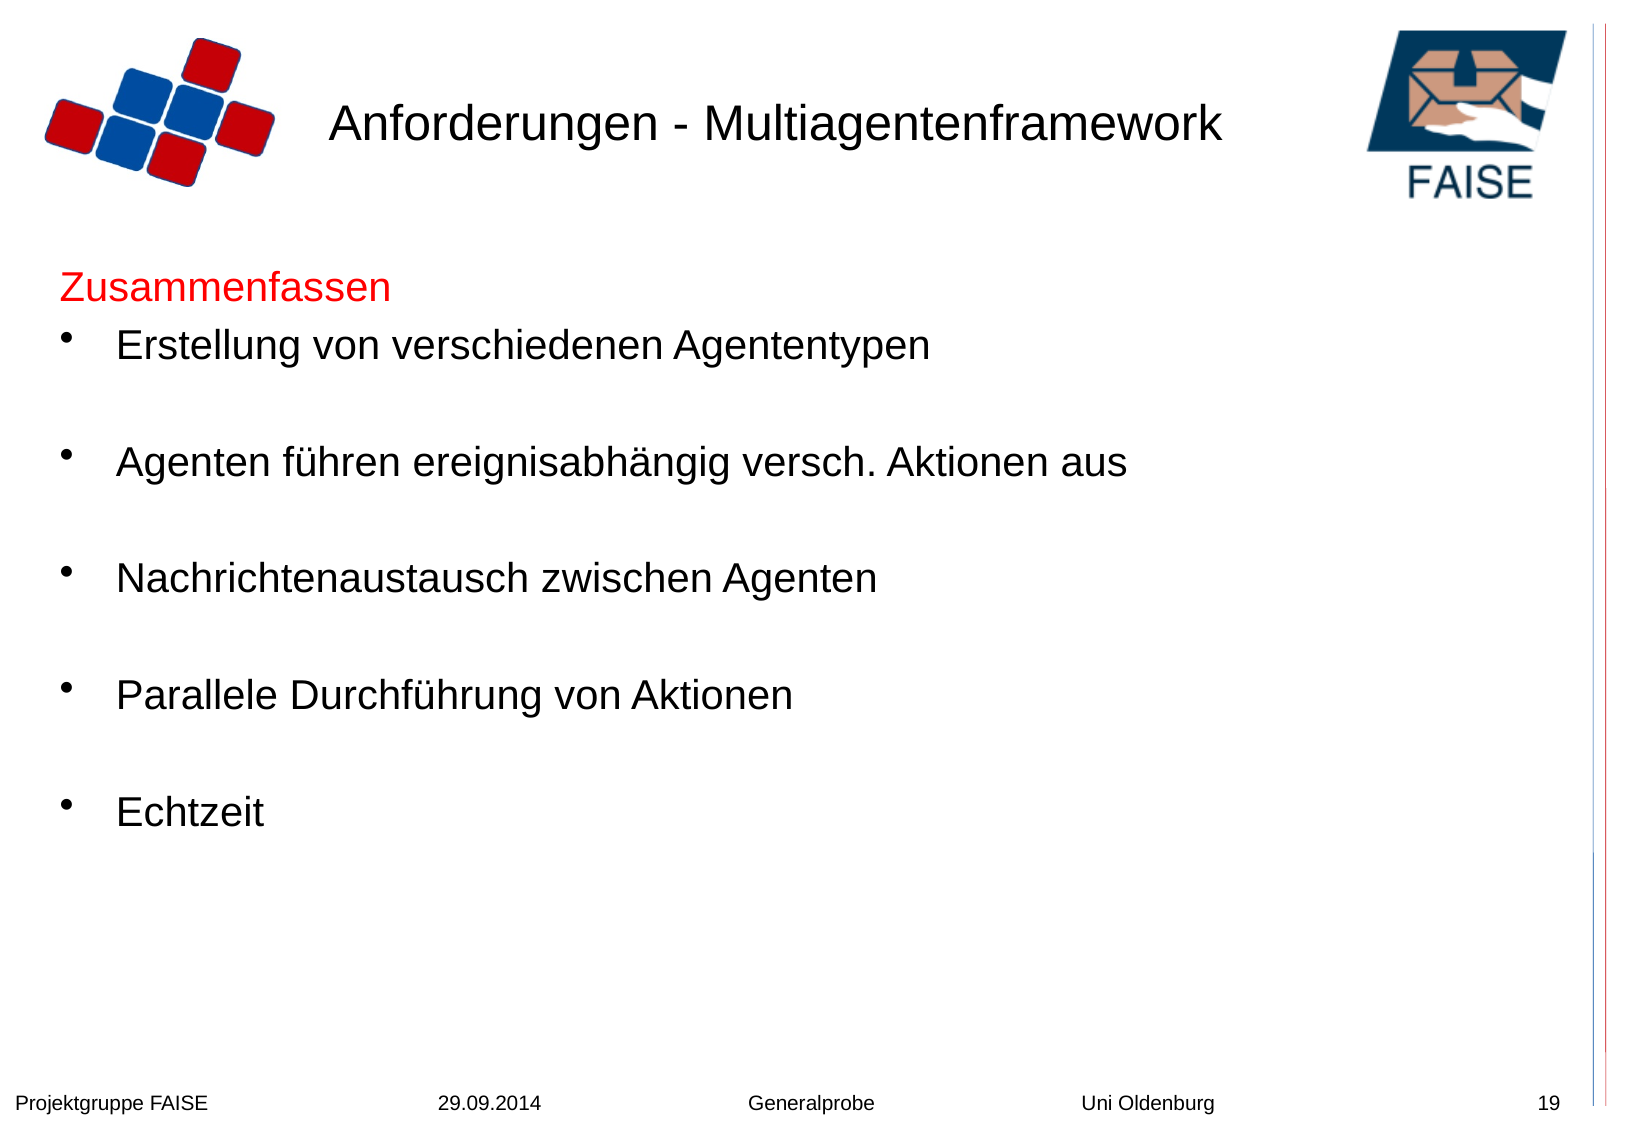

# Anforderungen - Multiagentenframework
Zusammenfassen
Erstellung von verschiedenen Agententypen

Agenten führen ereignisabhängig versch. Aktionen aus

Nachrichtenaustausch zwischen Agenten

Parallele Durchführung von Aktionen

Echtzeit
Projektgruppe FAISE                                        29.09.2014                                    Generalprobe                                    Uni Oldenburg
19